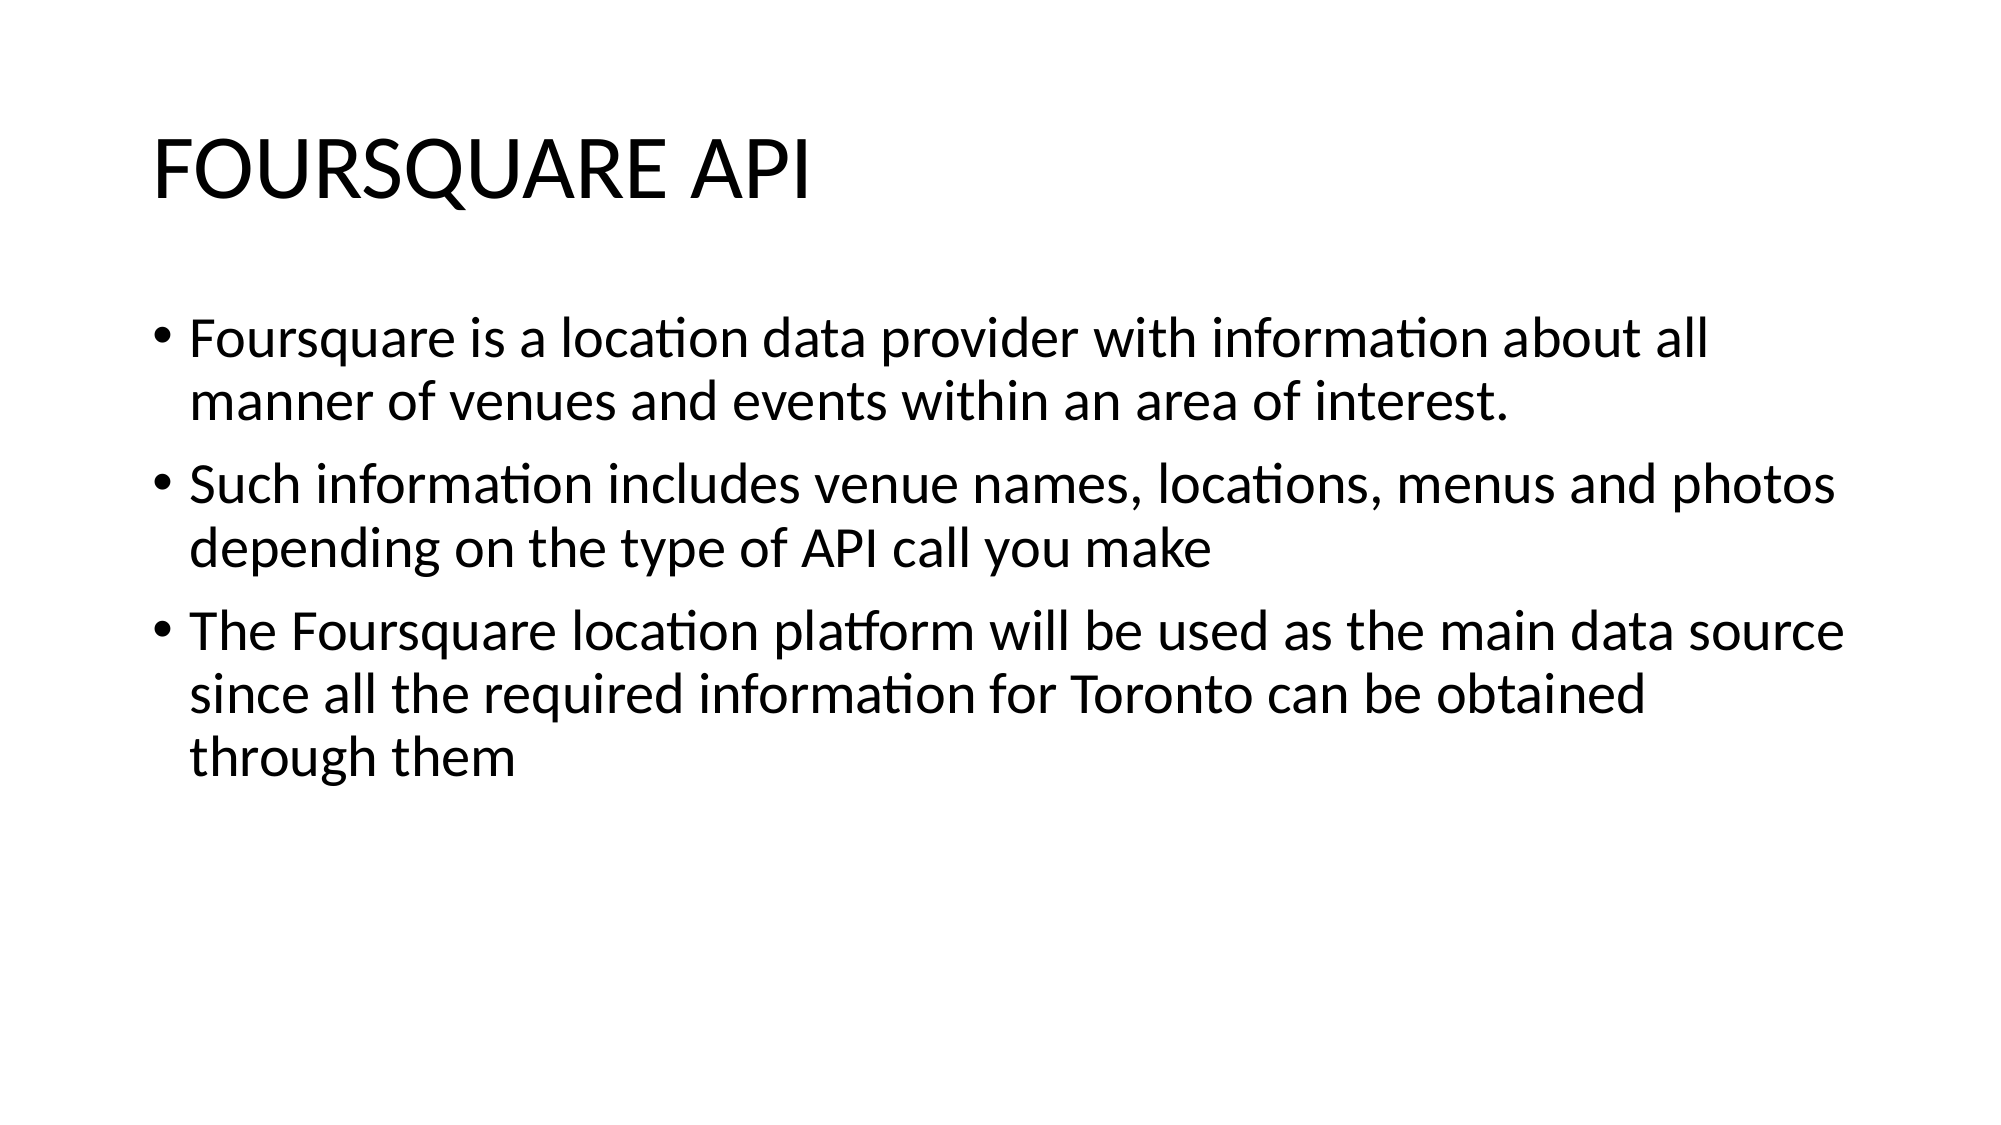

# FOURSQUARE API
Foursquare is a location data provider with information about all manner of venues and events within an area of interest.
Such information includes venue names, locations, menus and photos depending on the type of API call you make
The Foursquare location platform will be used as the main data source since all the required information for Toronto can be obtained through them